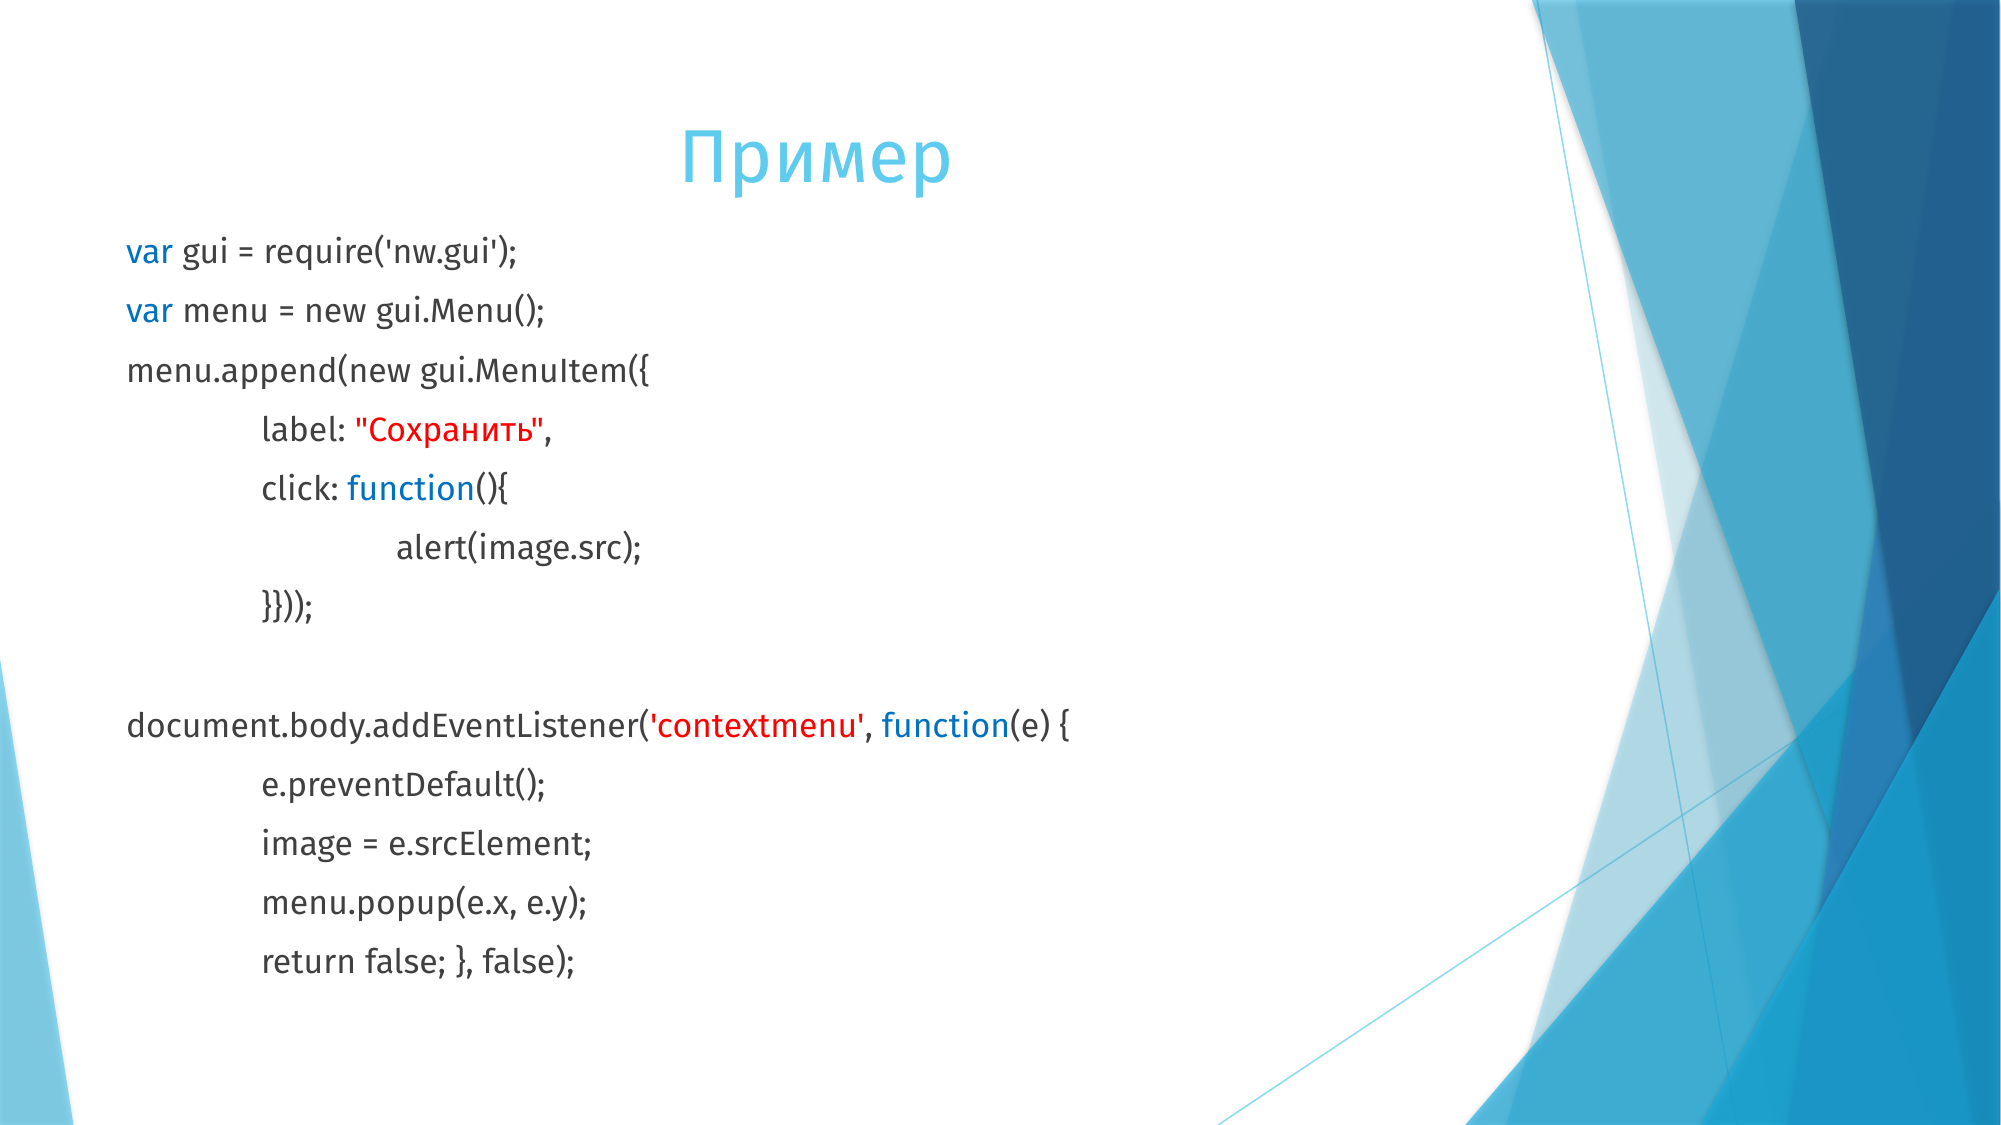

# Пример
var gui = require('nw.gui');
var menu = new gui.Menu();
menu.append(new gui.MenuItem({
	label: "Сохранить",
	click: function(){
		alert(image.src);
	}}));

document.body.addEventListener('contextmenu', function(e) {
	e.preventDefault();
	image = e.srcElement;
	menu.popup(e.x, e.y);
	return false; }, false);